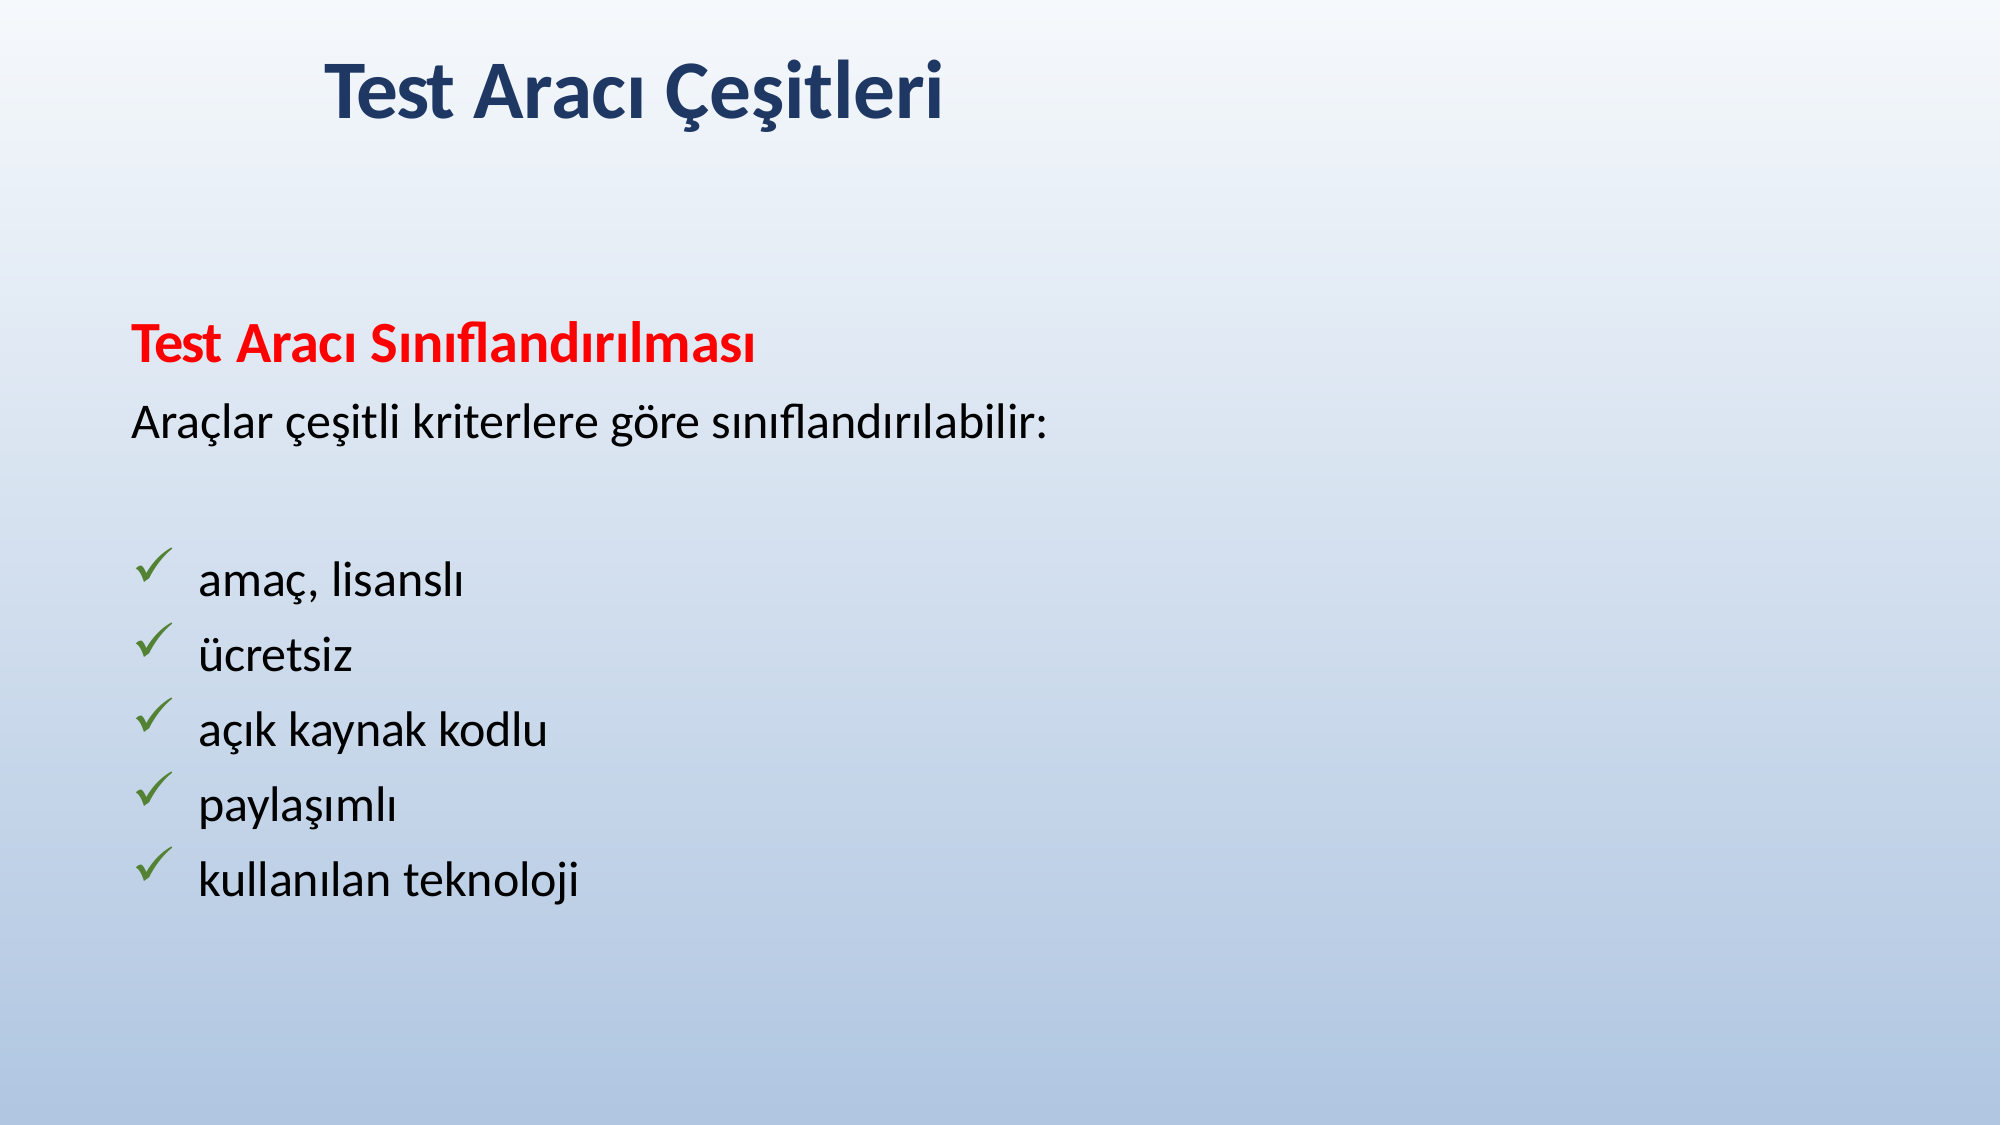

# Test Aracı Çeşitleri
Test Aracı Sınıflandırılması
Araçlar çeşitli kriterlere göre sınıflandırılabilir:

amaç, lisanslı
ücretsiz
açık kaynak kodlu
paylaşımlı
kullanılan teknoloji